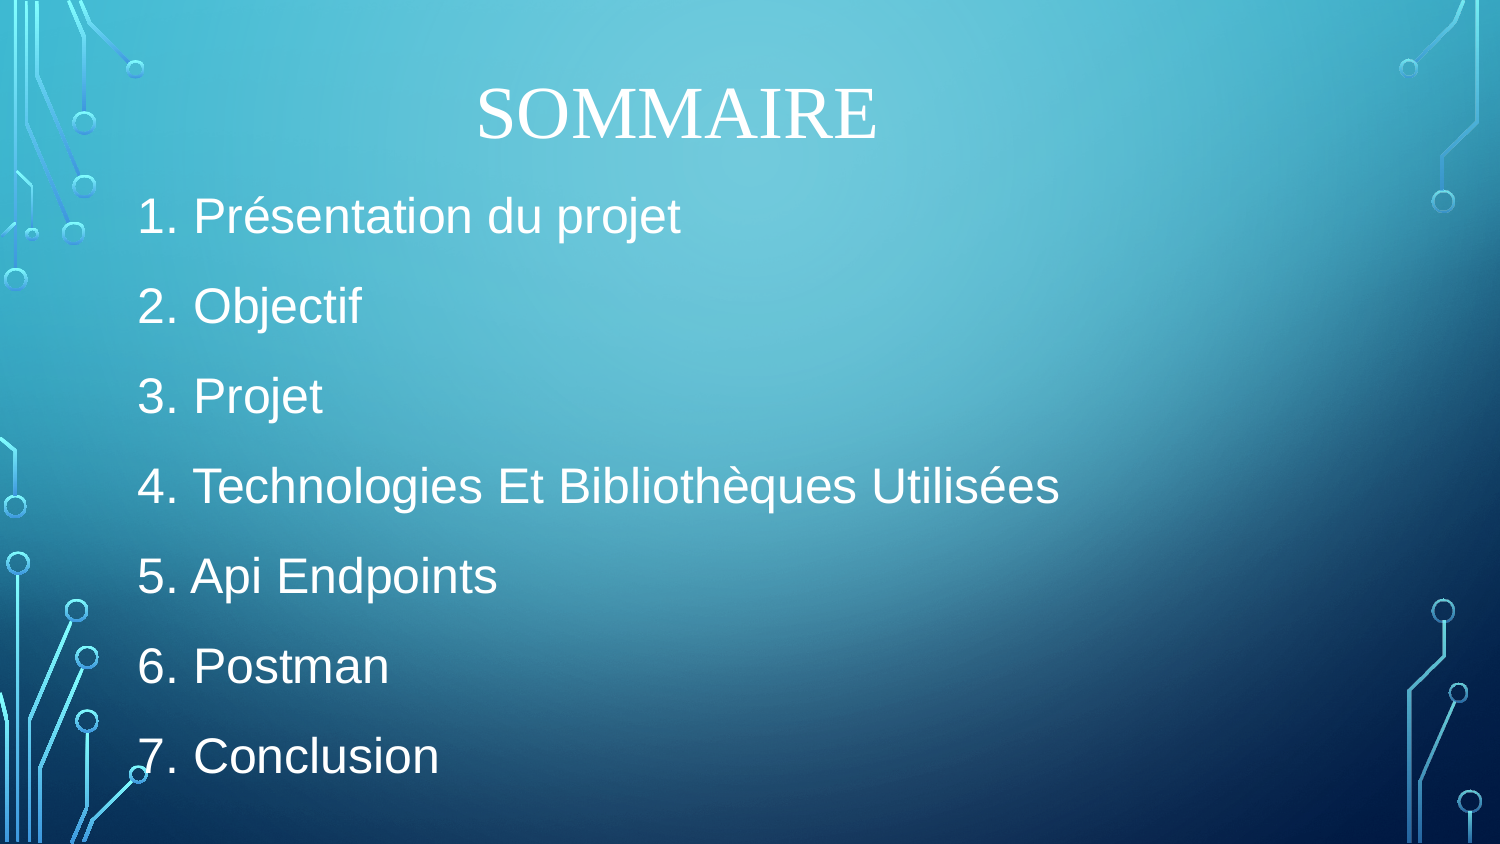

SOMMAIRE
1. Présentation du projet
2. Objectif
3. Projet
4. Technologies Et Bibliothèques Utilisées
5. Api Endpoints
6. Postman
7. Conclusion